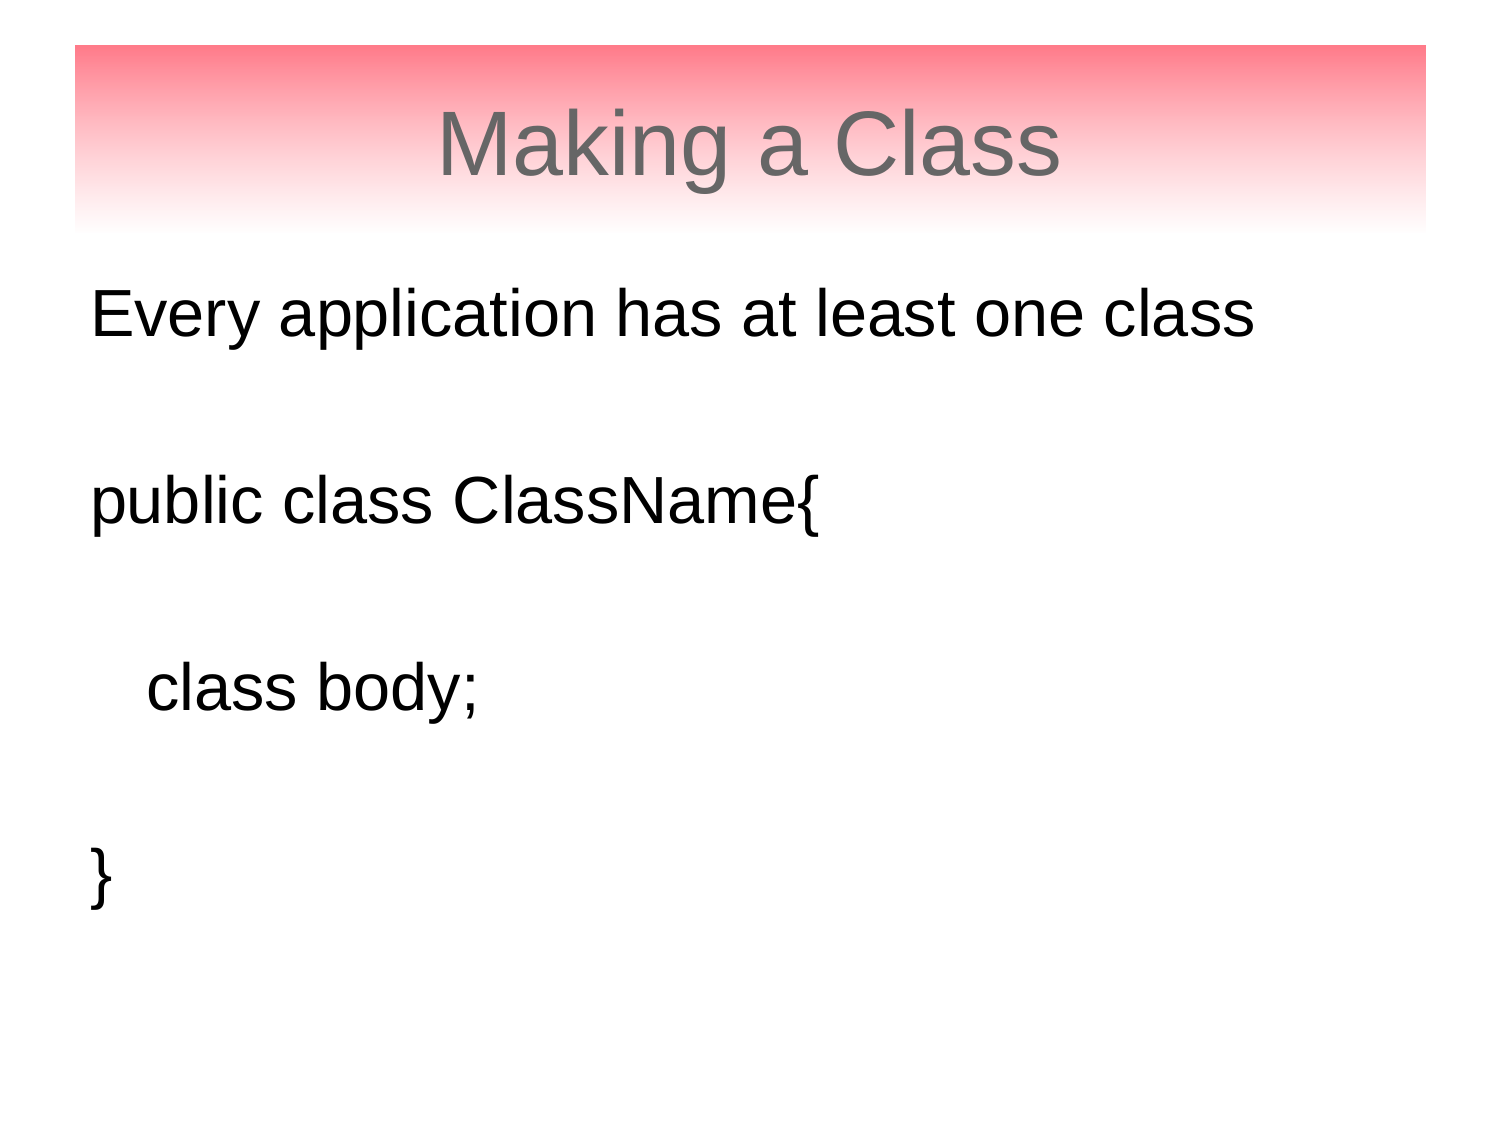

# Making a Class
Every application has at least one class

public class ClassName{

	class body;

}